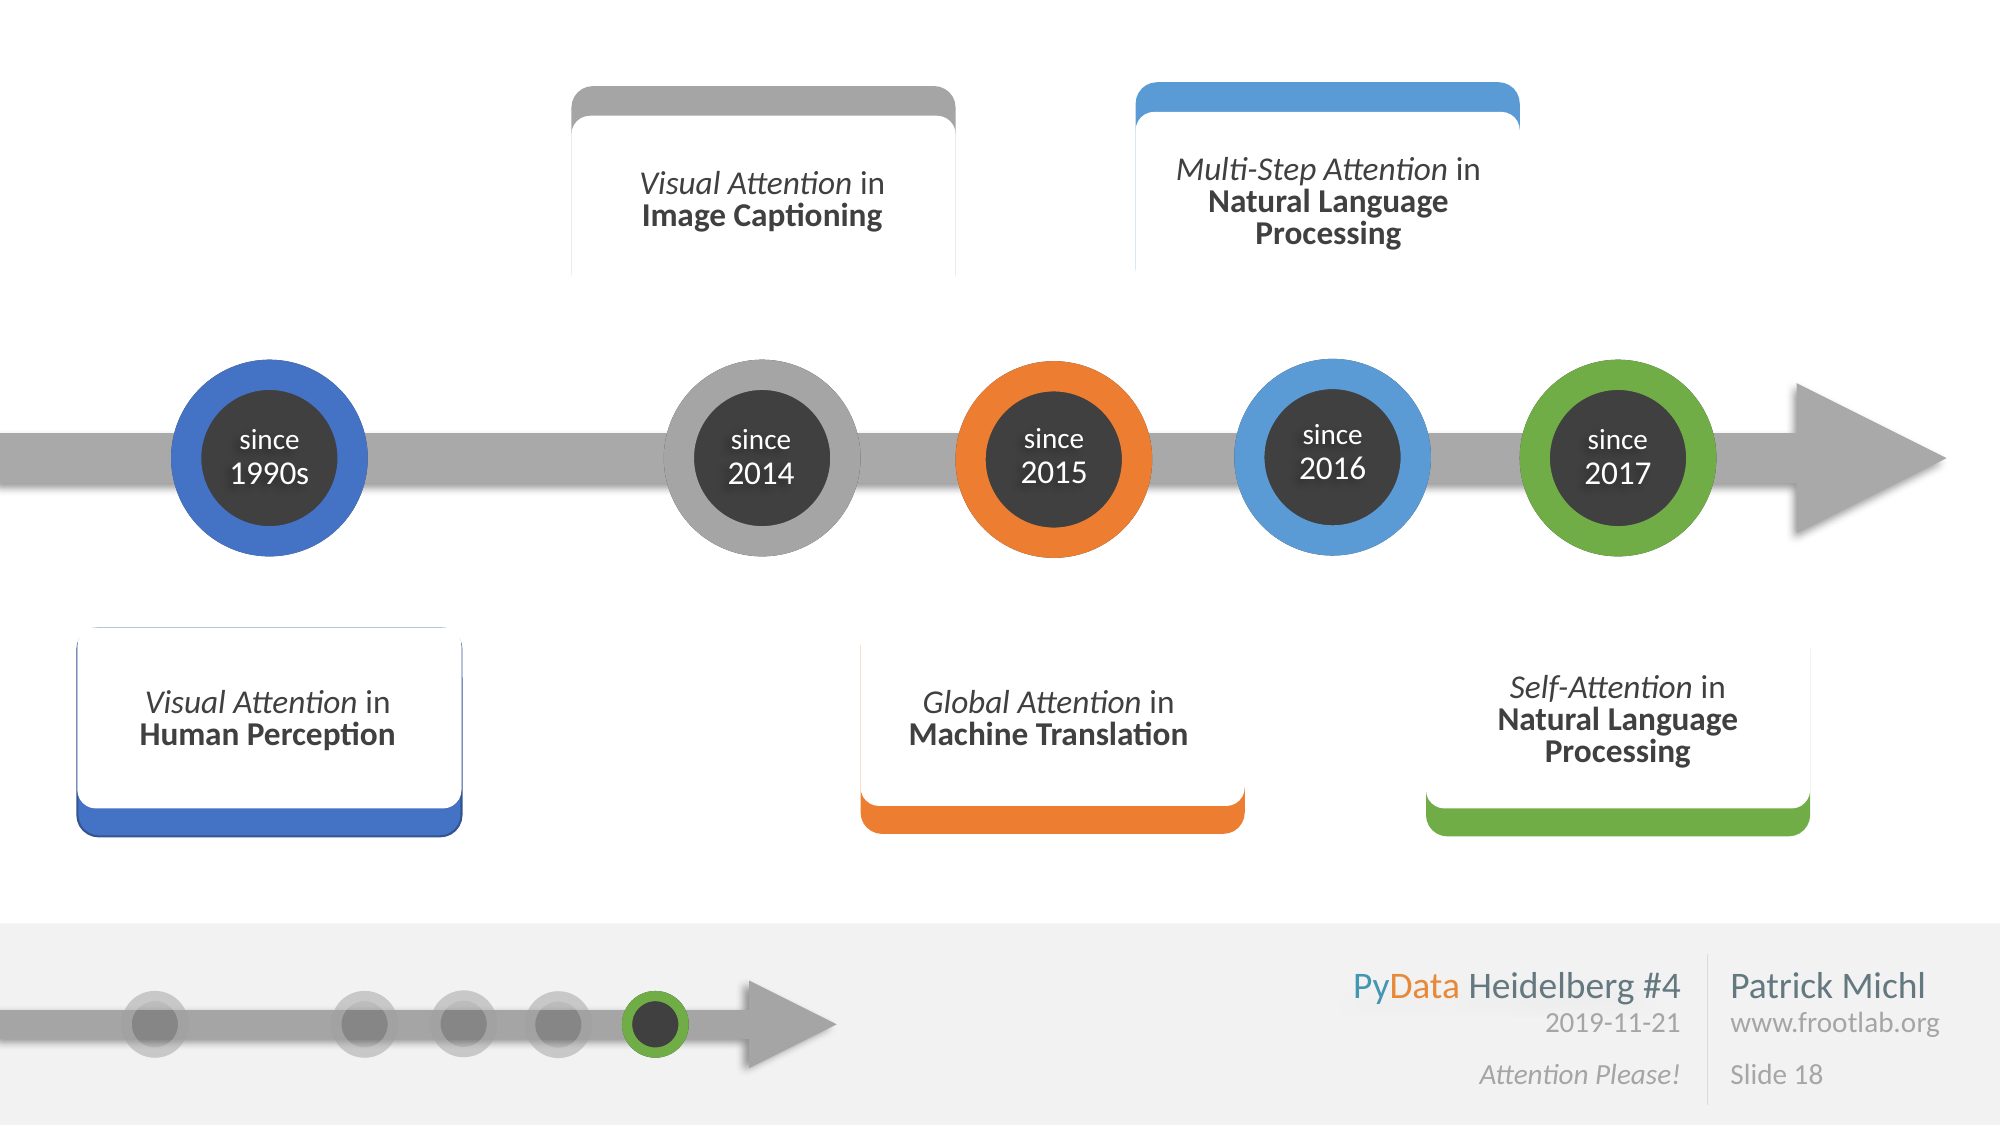

Visual Attention in
Image Captioning
Multi-Step Attention in
Natural Language
Processing

since
1990s
since
2016
since
2015
since
2017
since
2014

Self-Attention in
Natural Language
Processing
Global Attention in
Machine Translation
Visual Attention in
Human Perception